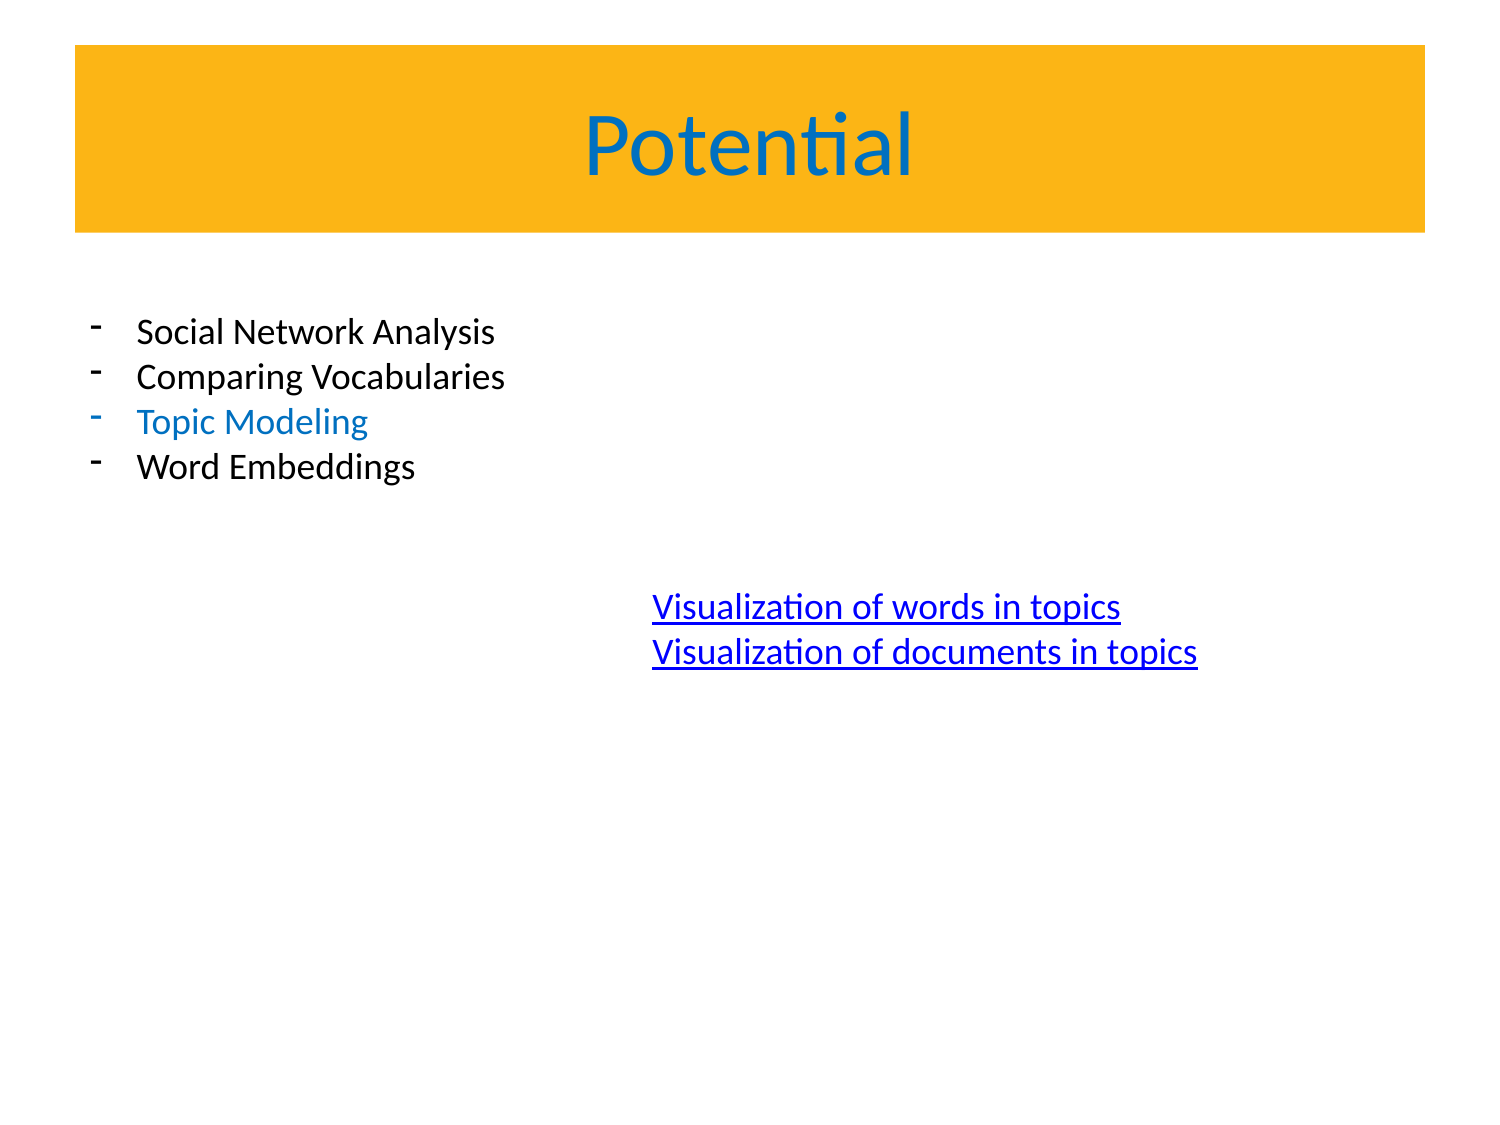

# Potential
Social Network Analysis
Comparing Vocabularies
Topic Modeling
Word Embeddings
Visualization of words in topics
Visualization of documents in topics